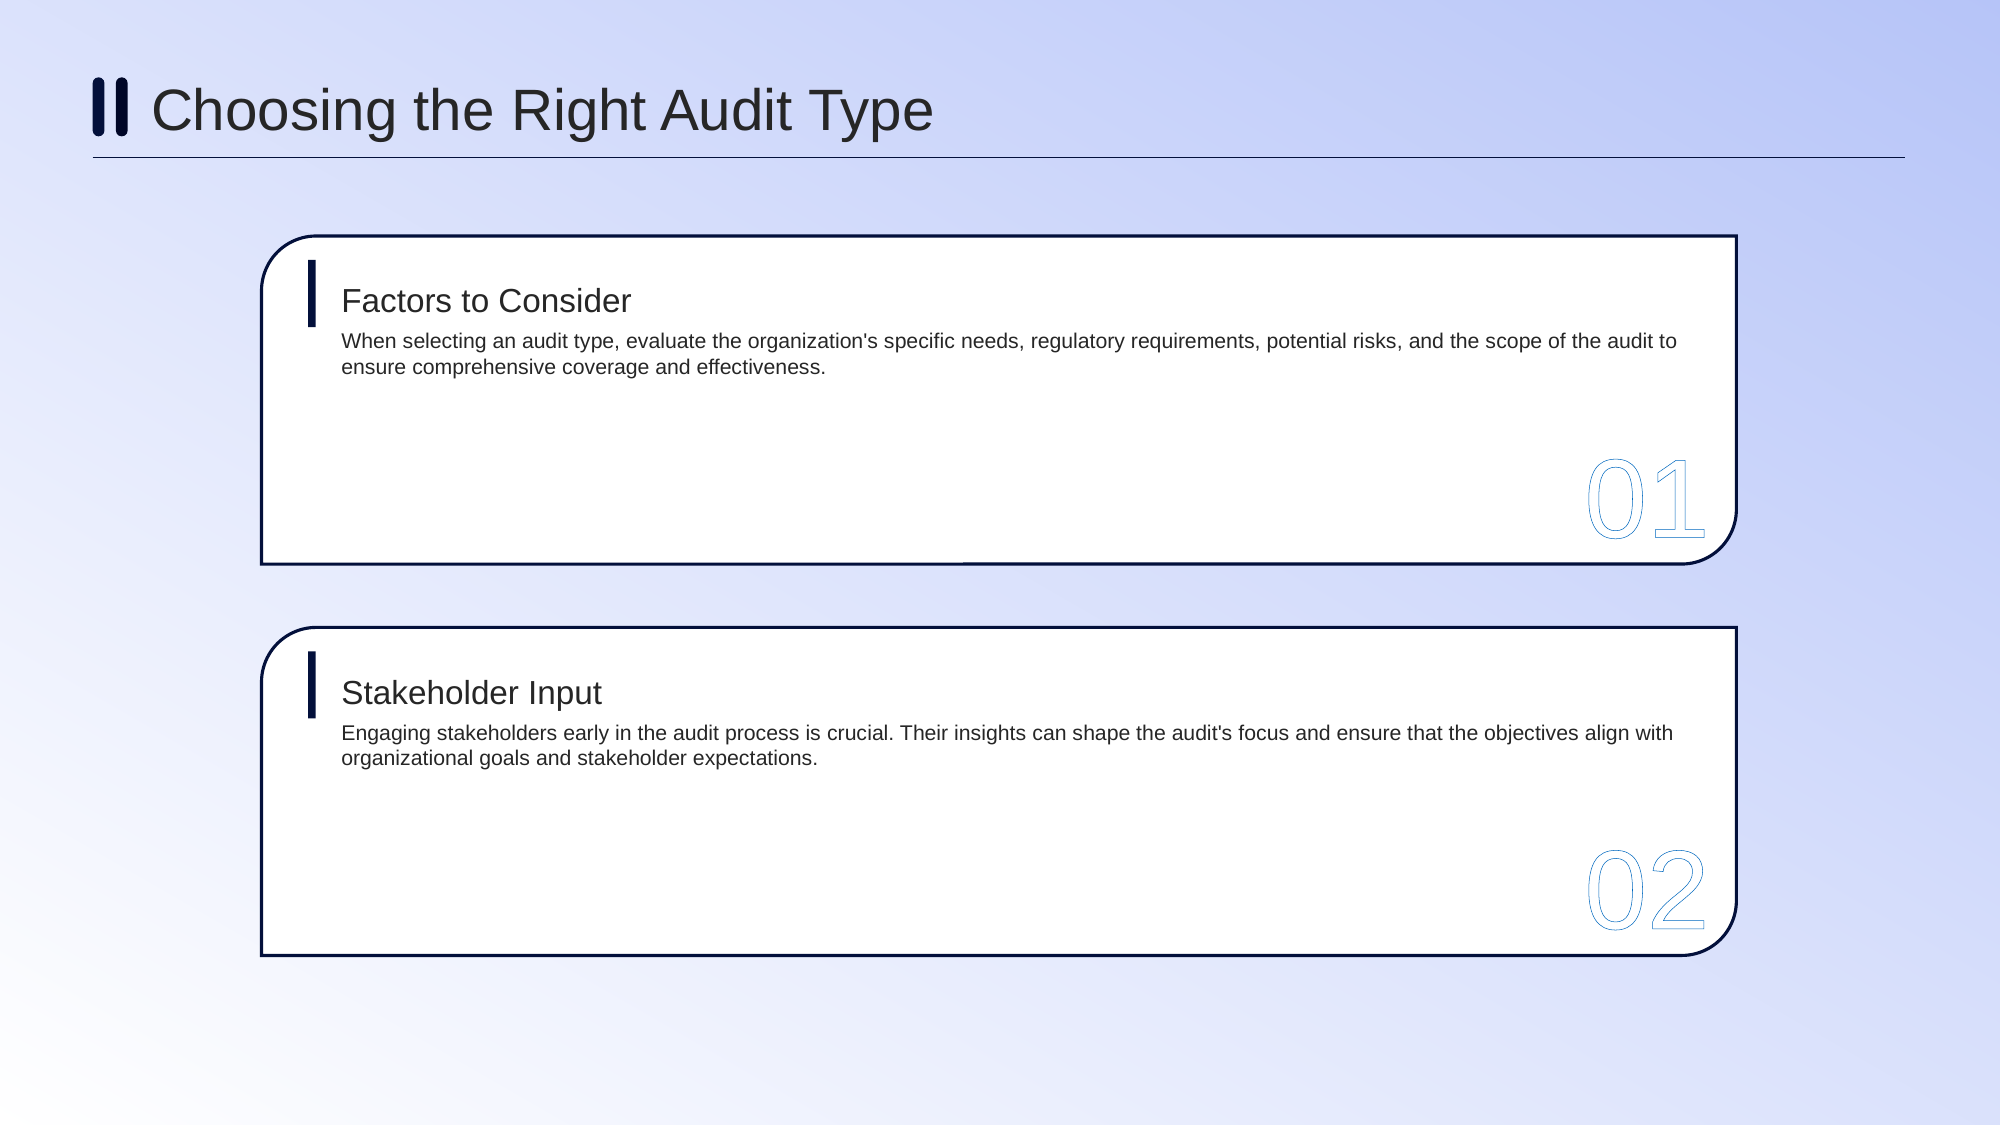

Choosing the Right Audit Type

Factors to Consider

When selecting an audit type, evaluate the organization's specific needs, regulatory requirements, potential risks, and the scope of the audit to ensure comprehensive coverage and effectiveness.
01

Stakeholder Input

Engaging stakeholders early in the audit process is crucial. Their insights can shape the audit's focus and ensure that the objectives align with organizational goals and stakeholder expectations.
02